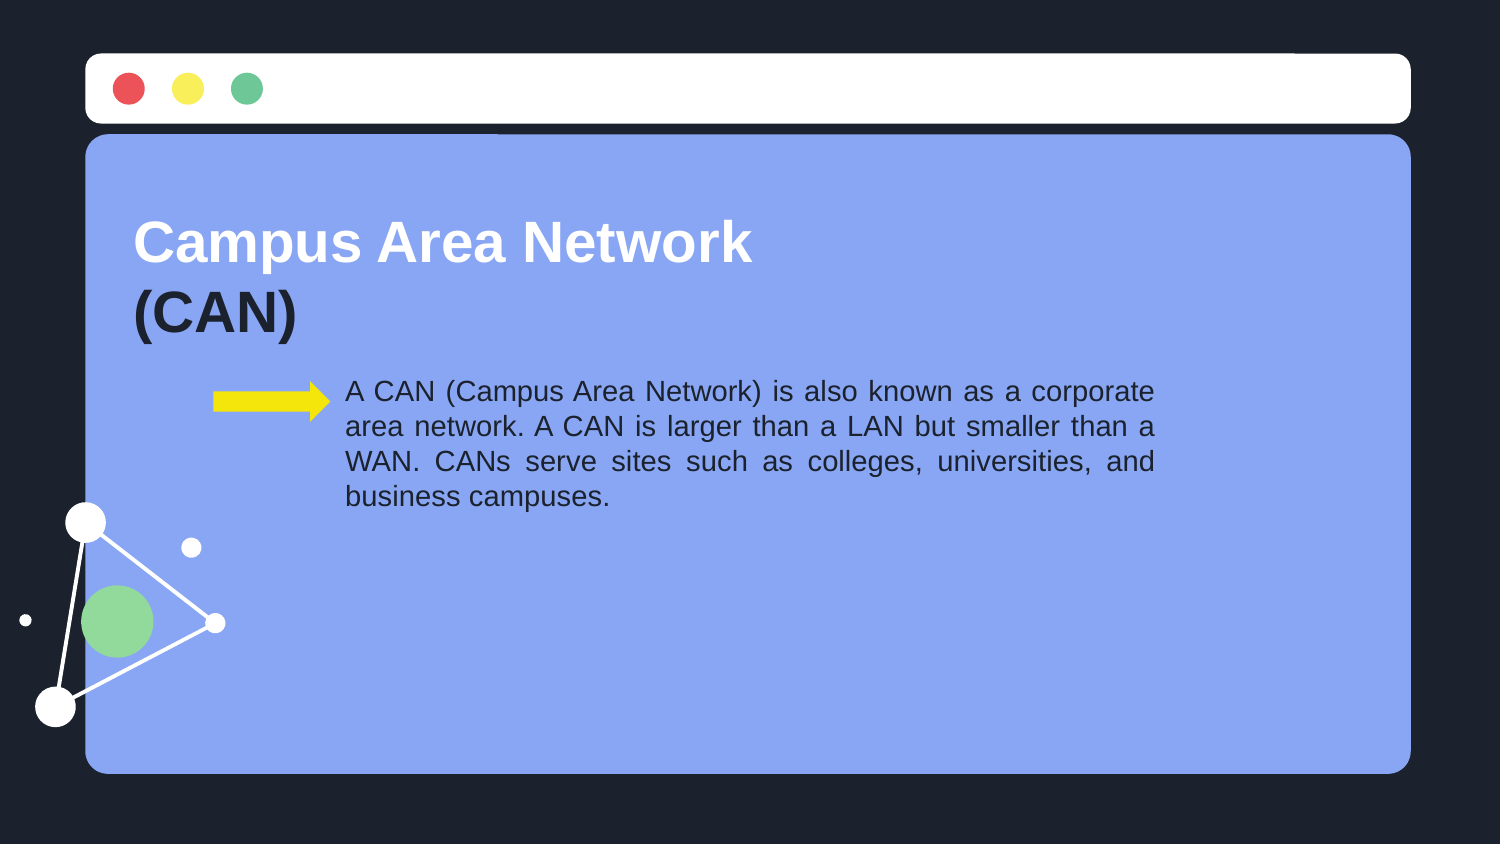

Campus Area Network
(CAN)
A CAN (Campus Area Network) is also known as a corporate area network. A CAN is larger than a LAN but smaller than a WAN. CANs serve sites such as colleges, universities, and business campuses.